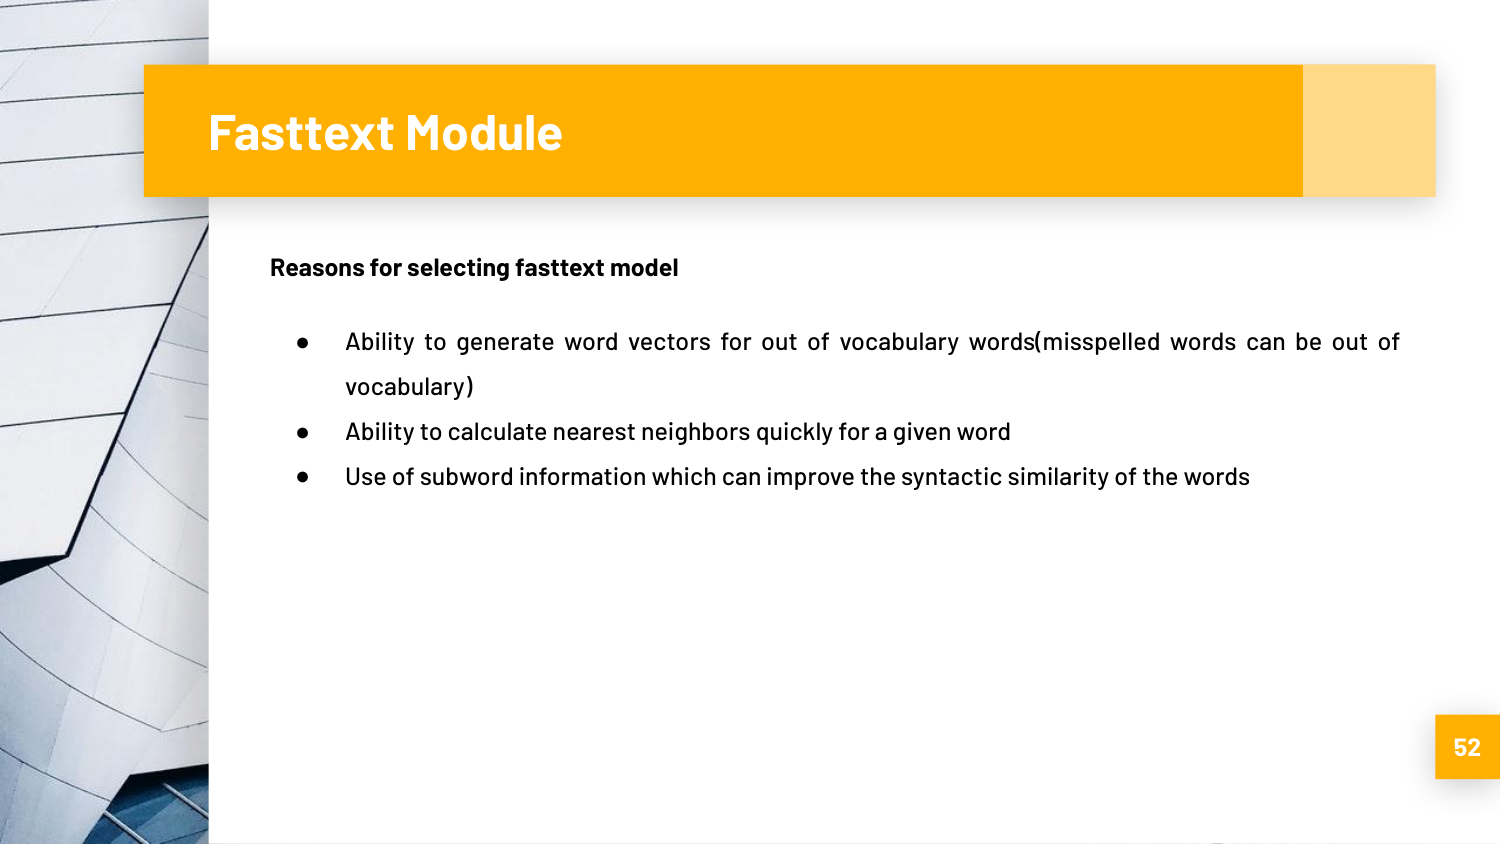

# Fasttext Module
Reasons for selecting fasttext model
Ability to generate word vectors for out of vocabulary words(misspelled words can be out of vocabulary)
Ability to calculate nearest neighbors quickly for a given word
Use of subword information which can improve the syntactic similarity of the words
52